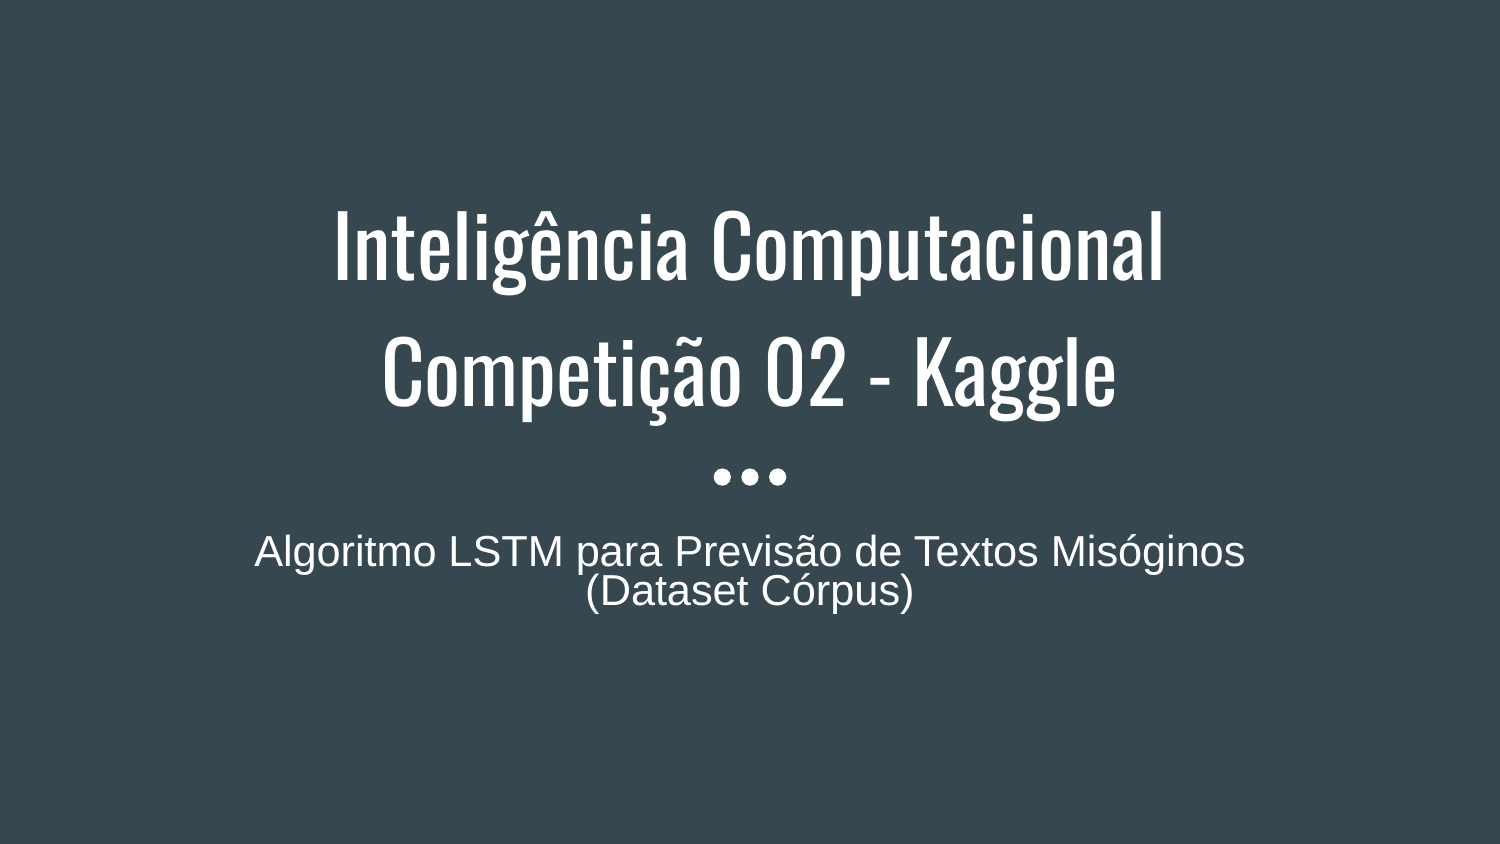

# Inteligência Computacional
Competição 02 - Kaggle
Algoritmo LSTM para Previsão de Textos Misóginos
(Dataset Córpus)